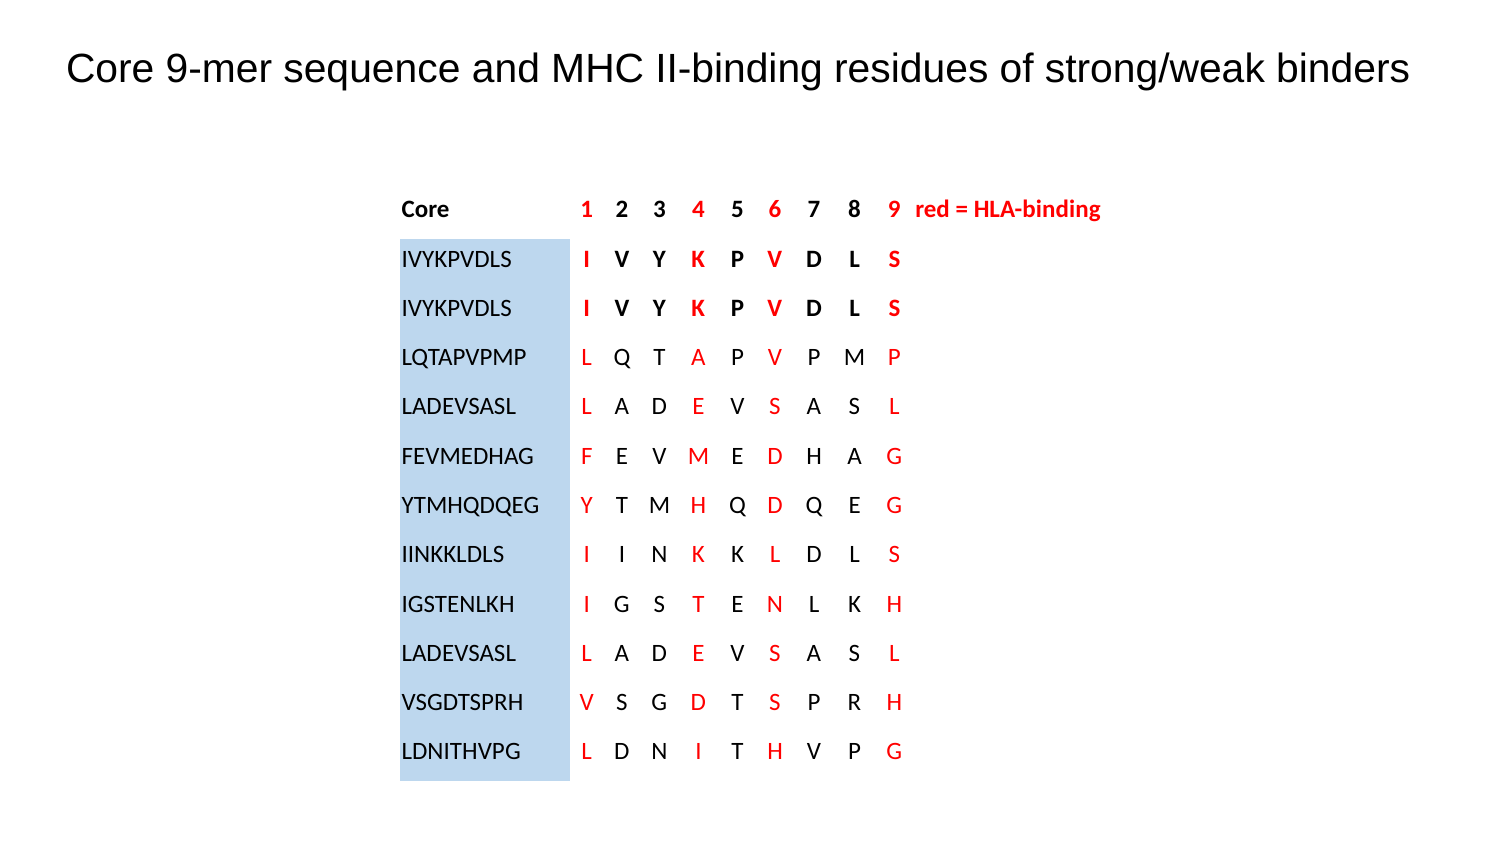

# Core 9-mer sequence and MHC II-binding residues of strong/weak binders
| Core | 1 | 2 | 3 | 4 | 5 | 6 | 7 | 8 | 9 | red = HLA-binding |
| --- | --- | --- | --- | --- | --- | --- | --- | --- | --- | --- |
| IVYKPVDLS | I | V | Y | K | P | V | D | L | S |  |
| IVYKPVDLS | I | V | Y | K | P | V | D | L | S |  |
| LQTAPVPMP | L | Q | T | A | P | V | P | M | P |  |
| LADEVSASL | L | A | D | E | V | S | A | S | L |  |
| FEVMEDHAG | F | E | V | M | E | D | H | A | G |  |
| YTMHQDQEG | Y | T | M | H | Q | D | Q | E | G |  |
| IINKKLDLS | I | I | N | K | K | L | D | L | S |  |
| IGSTENLKH | I | G | S | T | E | N | L | K | H |  |
| LADEVSASL | L | A | D | E | V | S | A | S | L |  |
| VSGDTSPRH | V | S | G | D | T | S | P | R | H |  |
| LDNITHVPG | L | D | N | I | T | H | V | P | G |  |